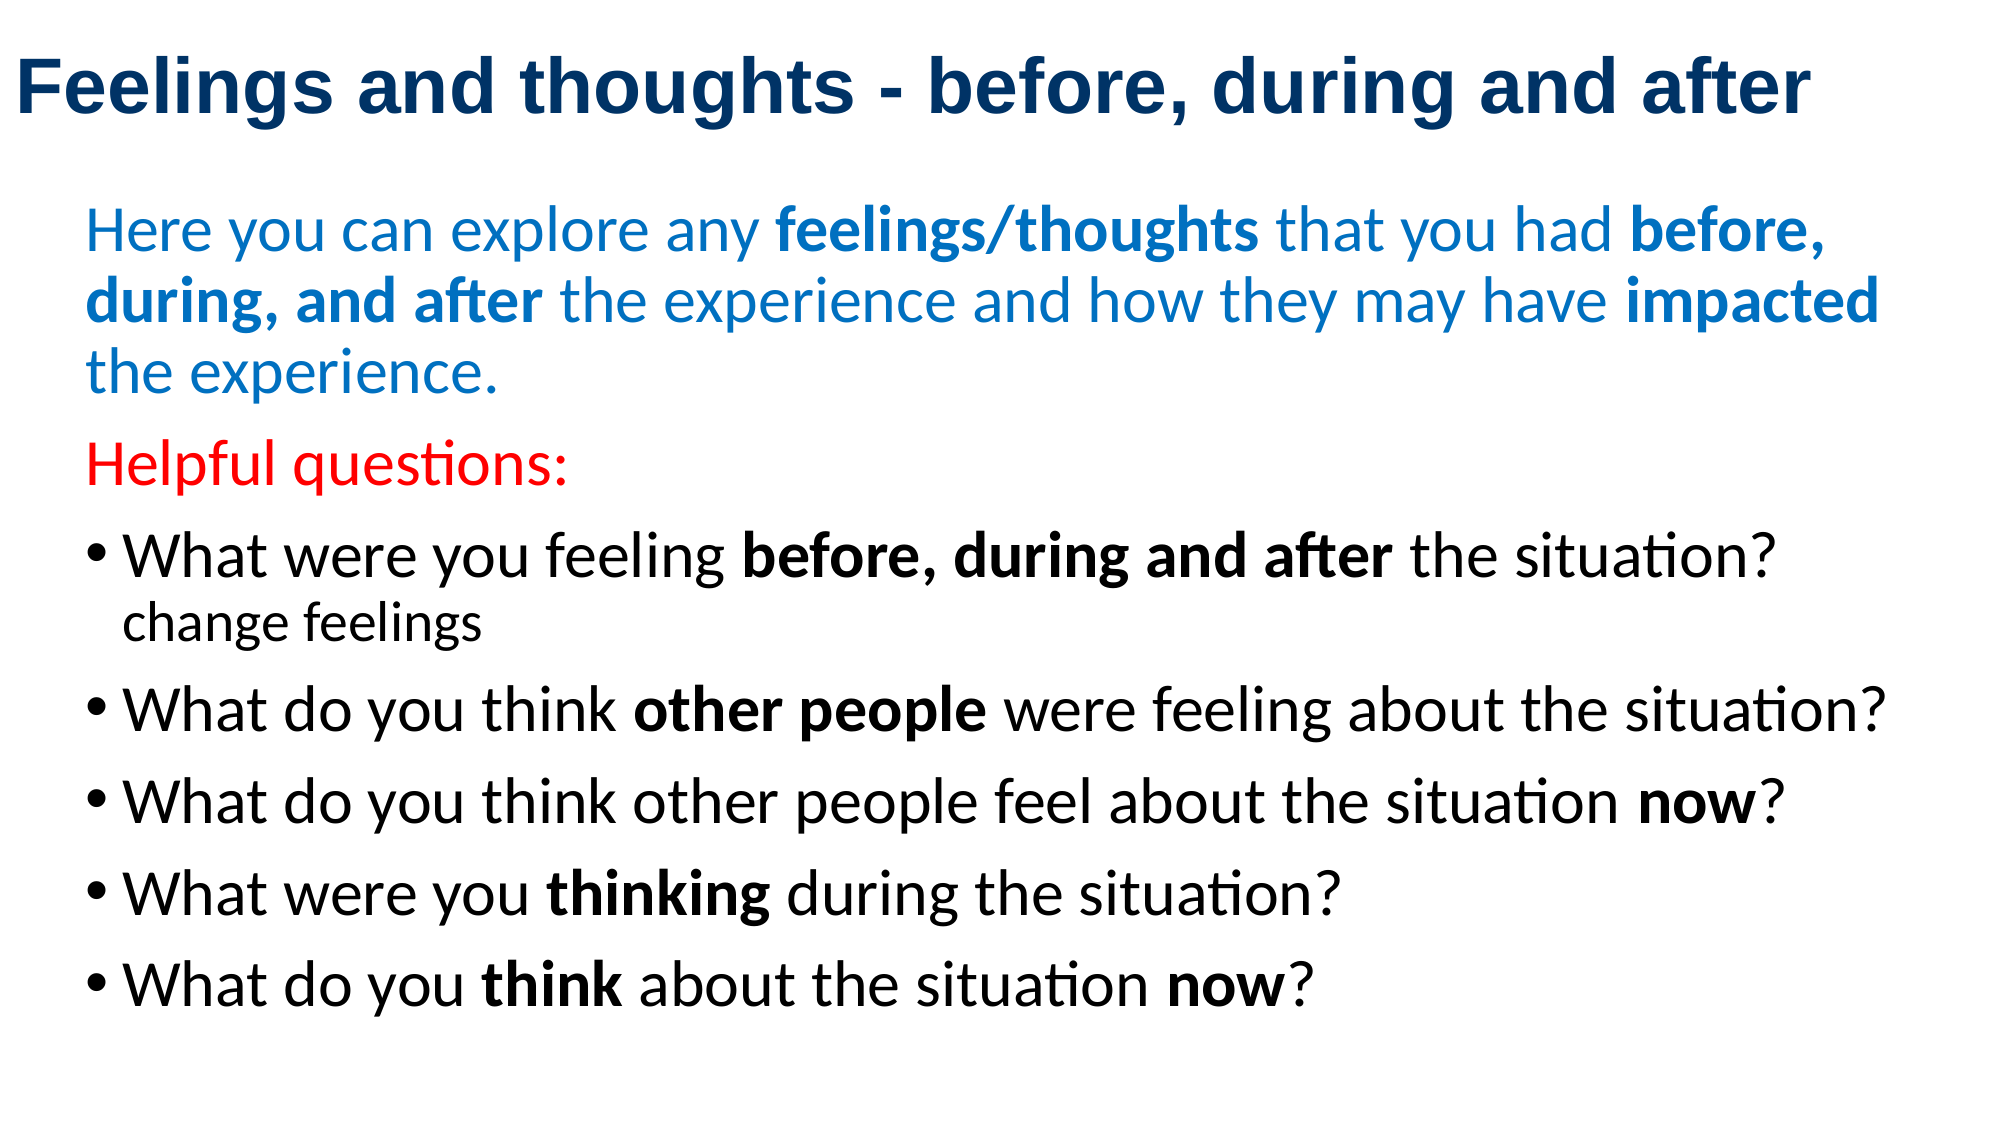

# Feelings and thoughts - before, during and after
Here you can explore any feelings/thoughts that you had before, during, and after the experience and how they may have impacted the experience.
Helpful questions:
What were you feeling before, during and after the situation?change feelings
What do you think other people were feeling about the situation?
What do you think other people feel about the situation now?
What were you thinking during the situation?
What do you think about the situation now?